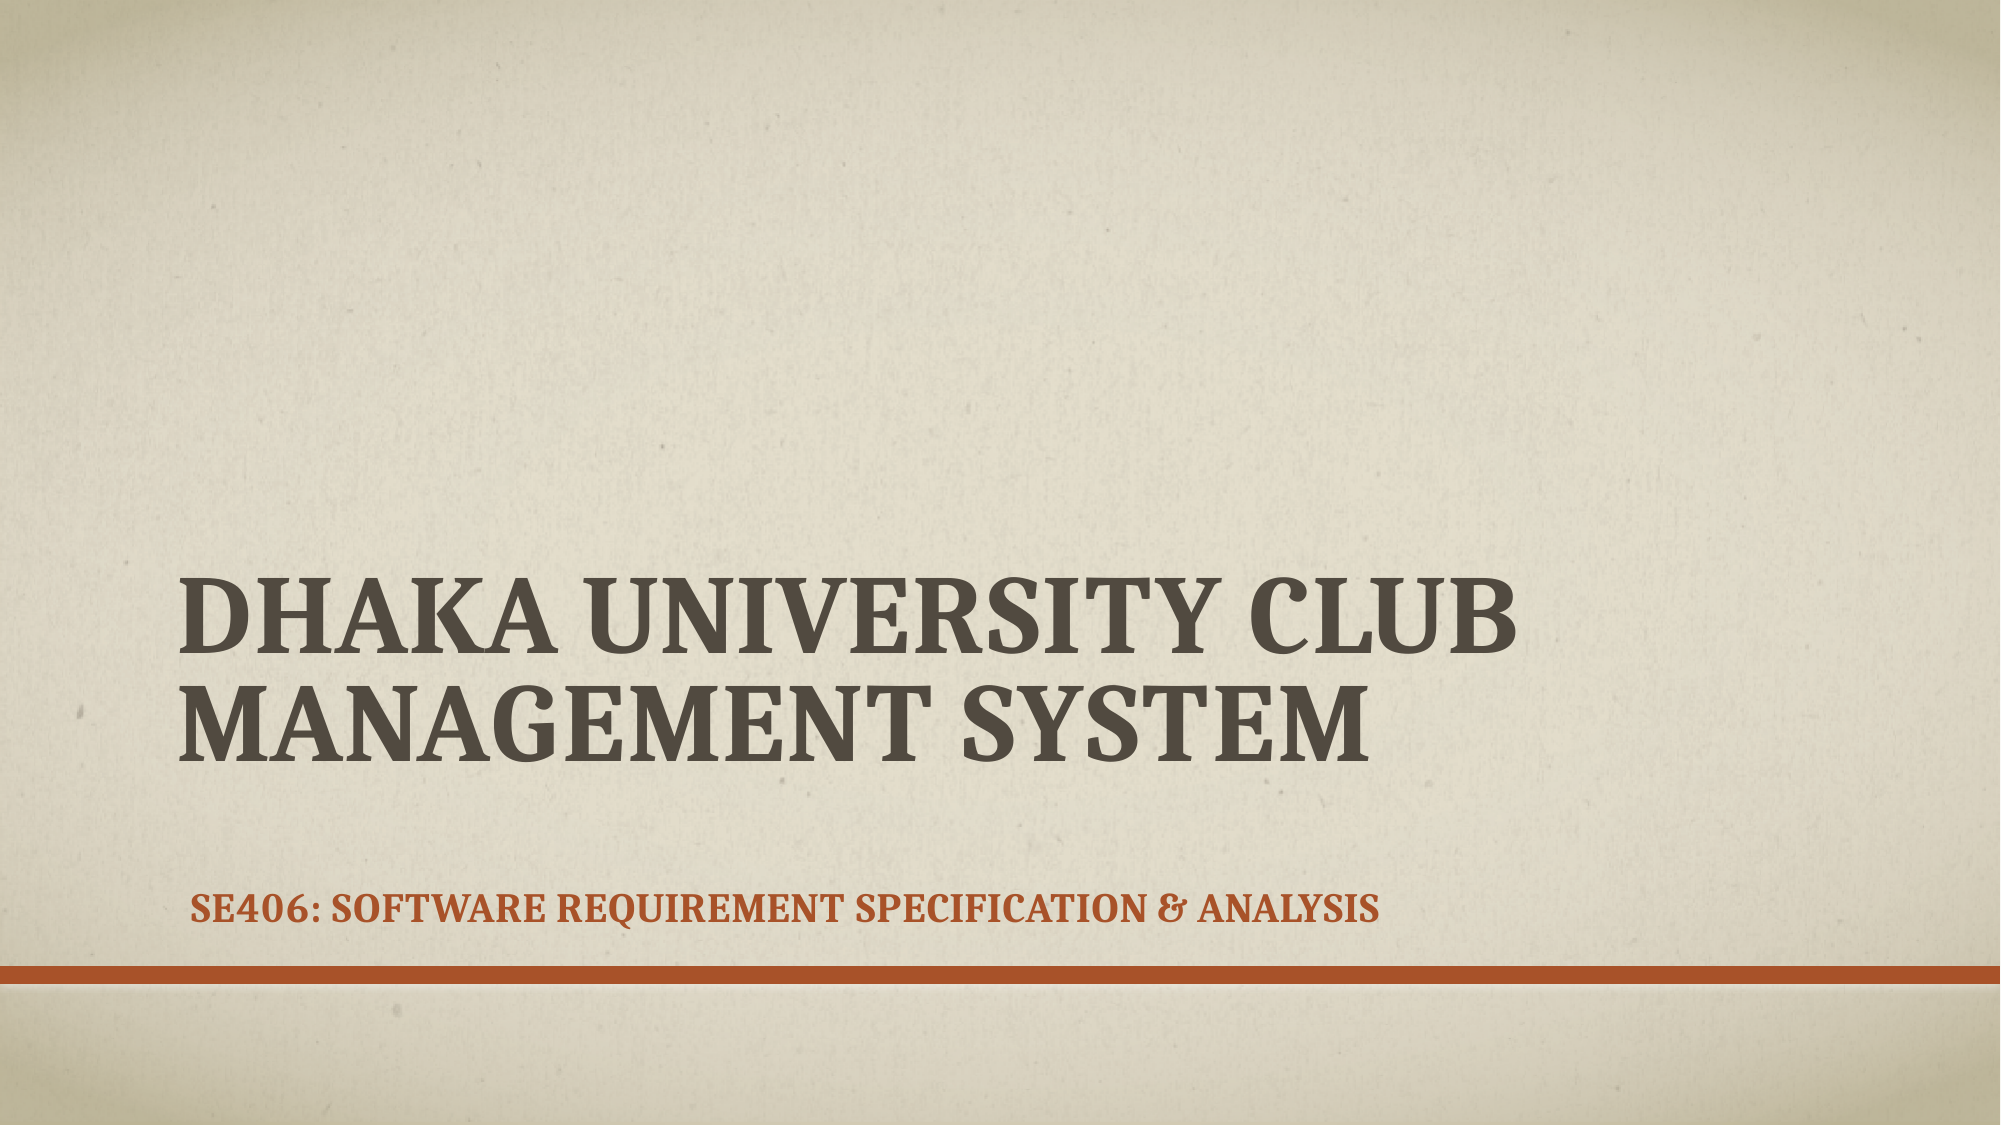

# Dhaka University Club Management System
SE406: Software Requirement Specification & Analysis